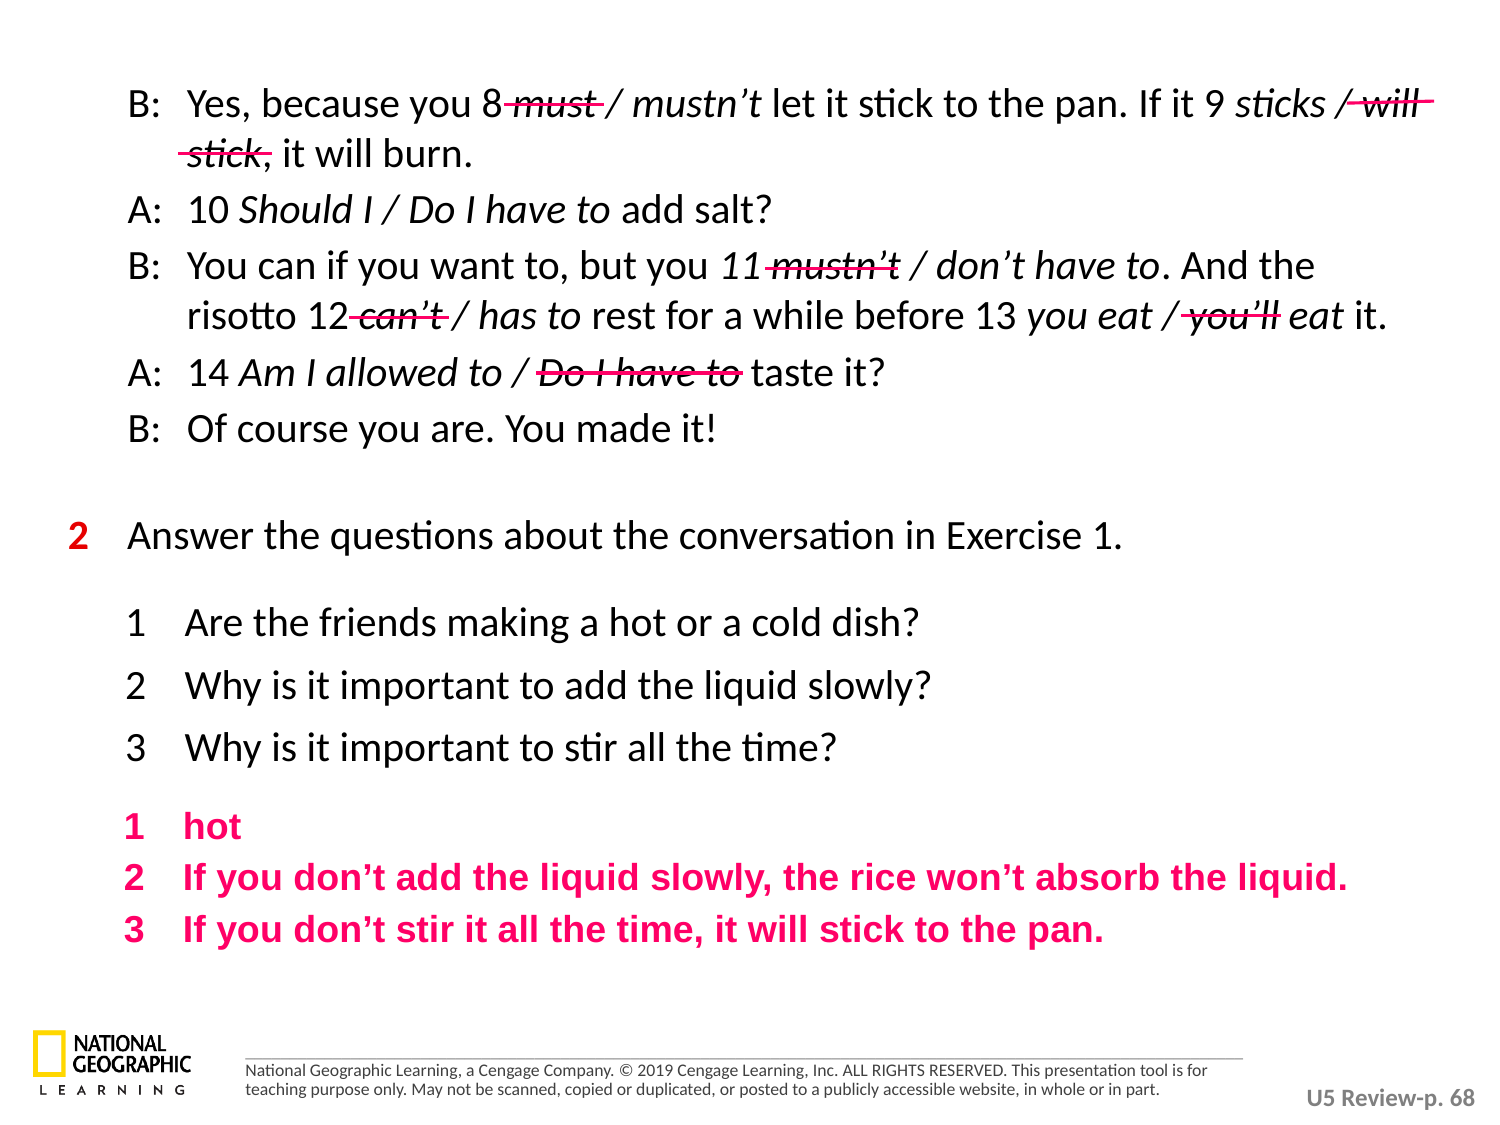

B: 	Yes, because you 8 must / mustn’t let it stick to the pan. If it 9 sticks / will stick, it will burn.
A: 	10 Should I / Do I have to add salt?
B: 	You can if you want to, but you 11 mustn’t / don’t have to. And the risotto 12 can’t / has to rest for a while before 13 you eat / you’ll eat it.
A: 	14 Am I allowed to / Do I have to taste it?
B: 	Of course you are. You made it!
2 	Answer the questions about the conversation in Exercise 1.
1 	Are the friends making a hot or a cold dish?
2 	Why is it important to add the liquid slowly?
3 	Why is it important to stir all the time?
1 	hot
2 	If you don’t add the liquid slowly, the rice won’t absorb the liquid.
3 	If you don’t stir it all the time, it will stick to the pan.
U5 Review-p. 68